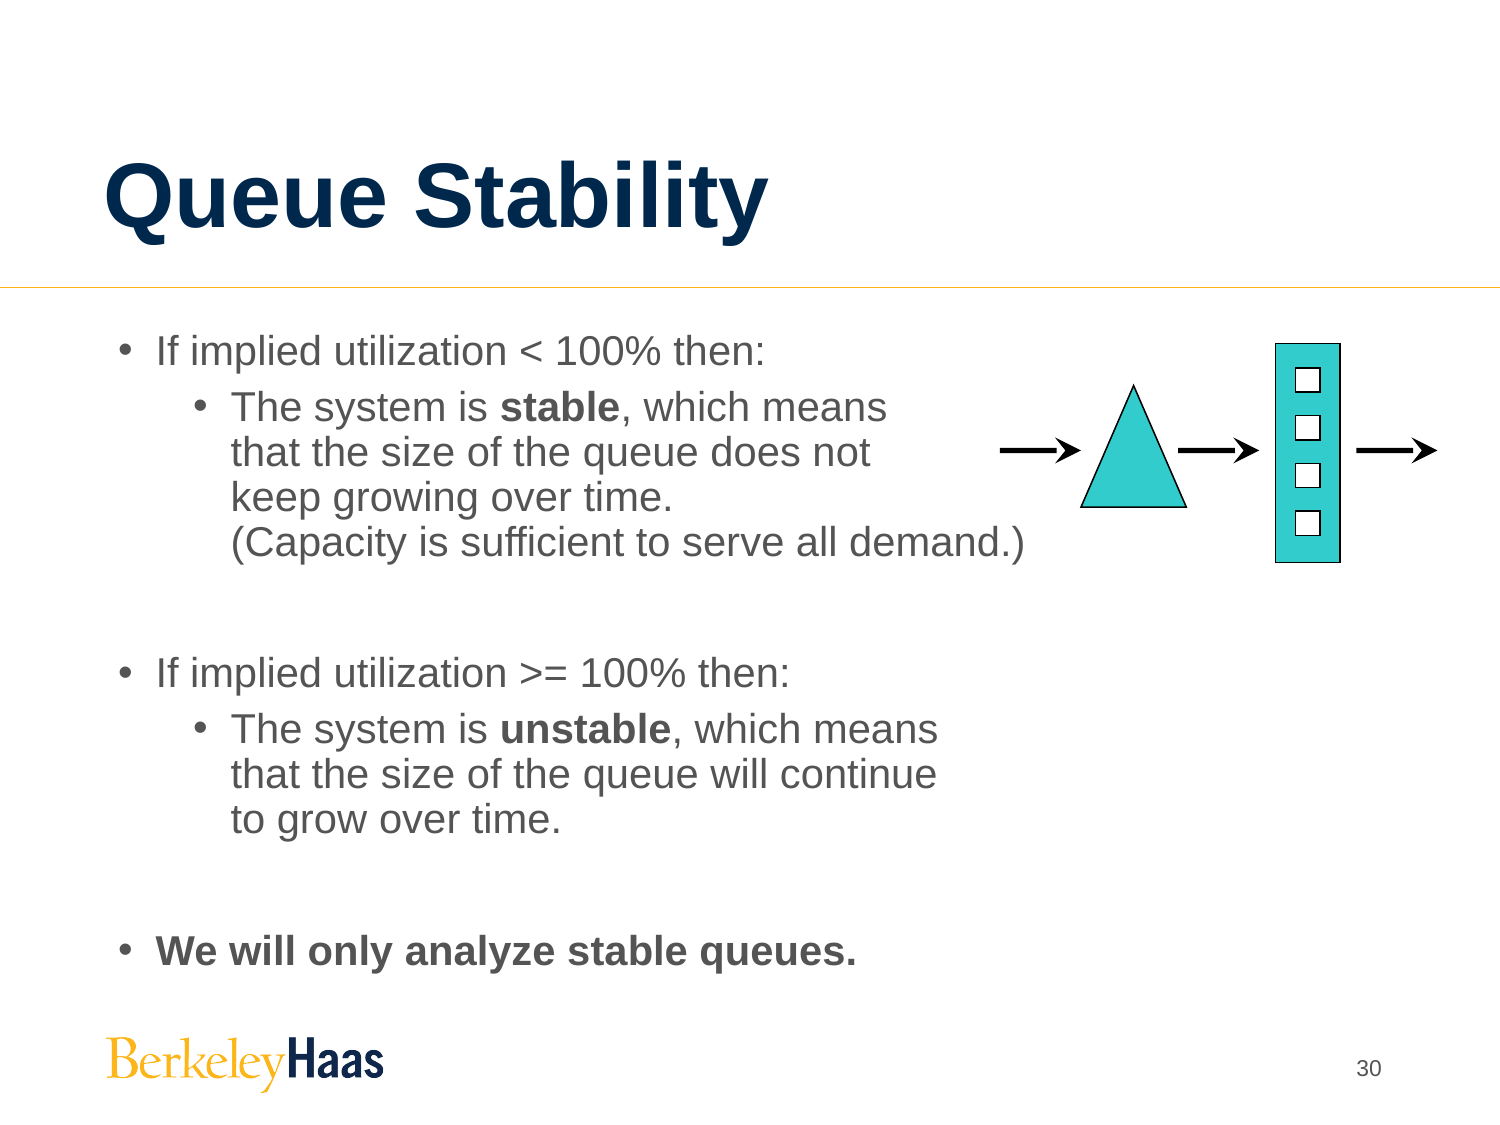

# Queue Stability
If implied utilization < 100% then:
The system is stable, which means
that the size of the queue does not
keep growing over time.
(Capacity is sufficient to serve all demand.)

If implied utilization >= 100% then:
The system is unstable, which means
that the size of the queue will continue
to grow over time.

We will only analyze stable queues.

30